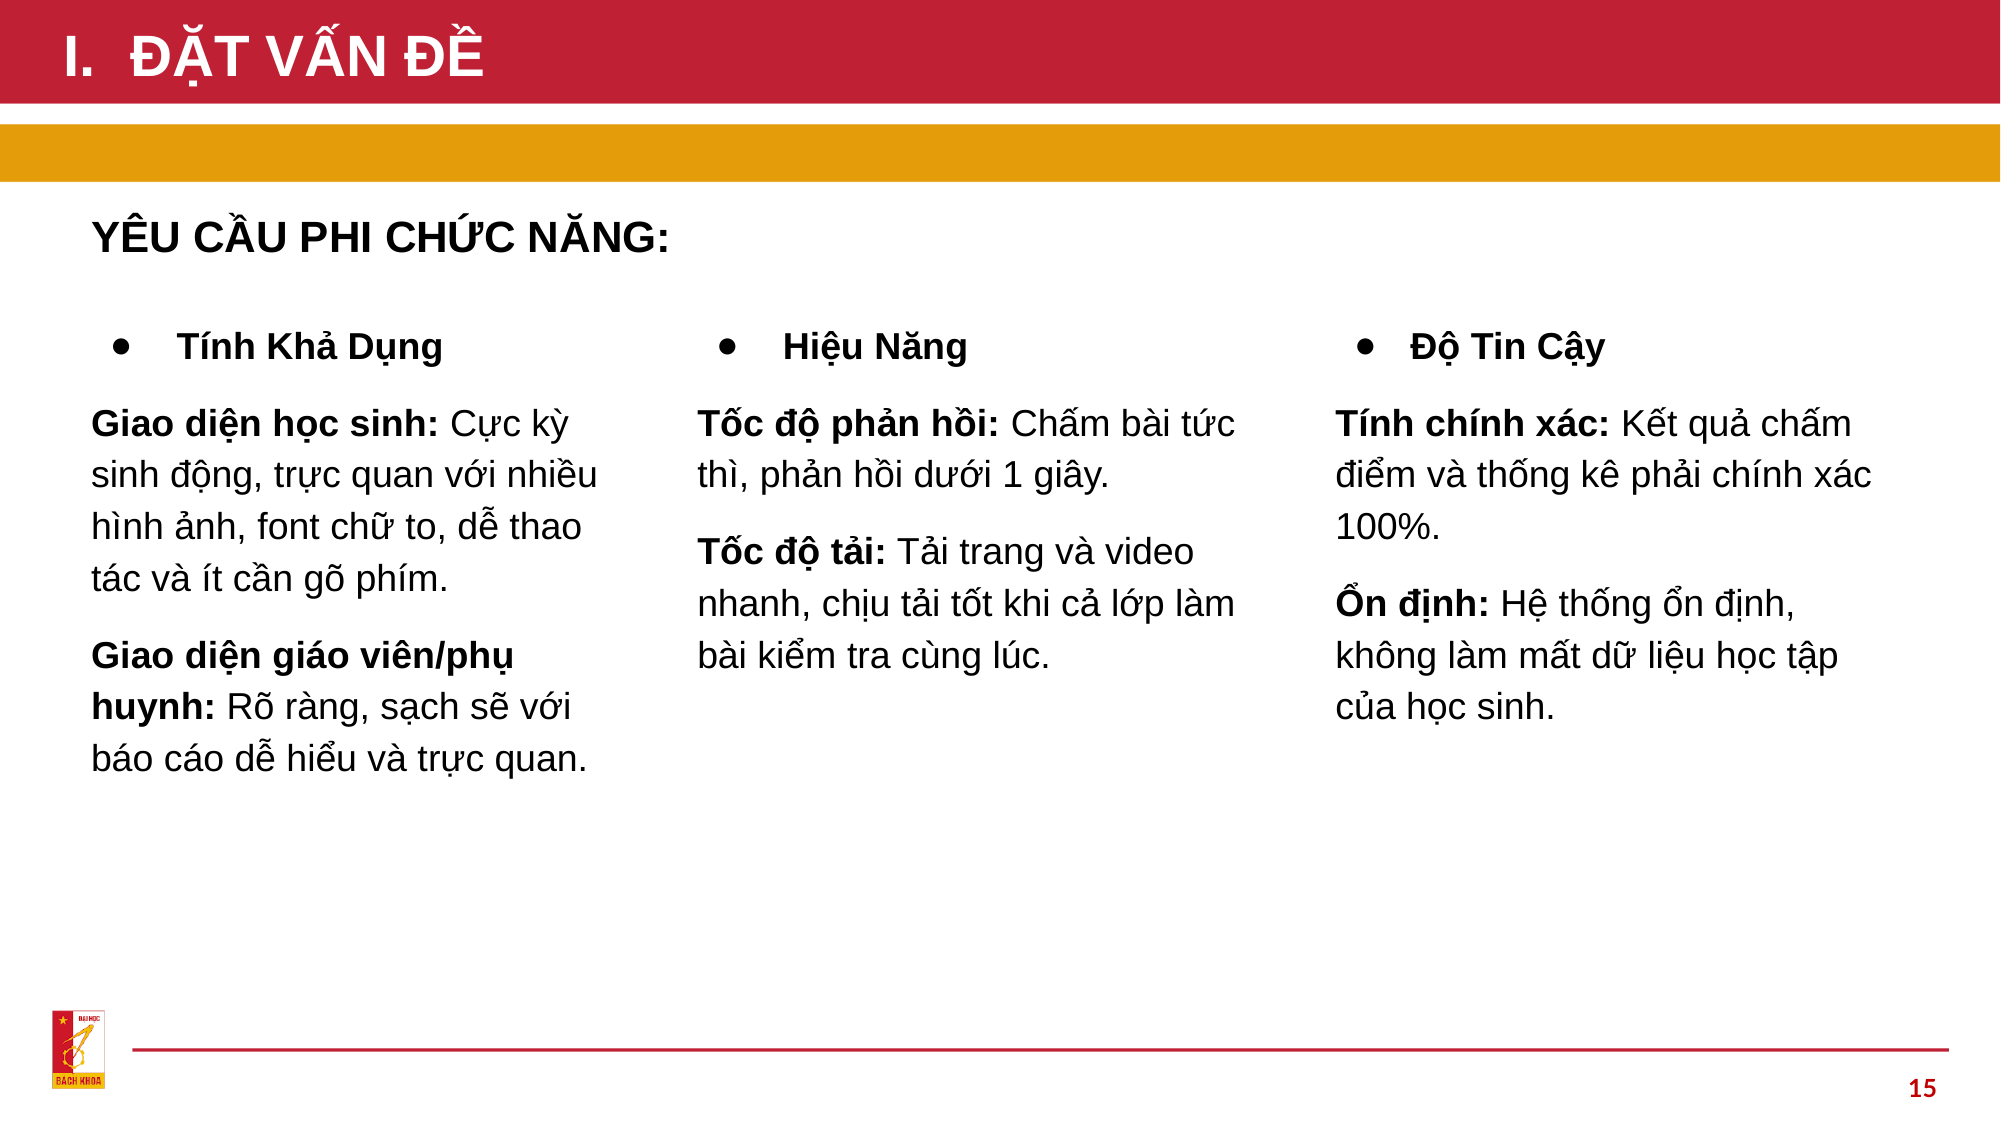

# ĐẶT VẤN ĐỀ
YÊU CẦU PHI CHỨC NĂNG:
 Tính Khả Dụng
Giao diện học sinh: Cực kỳ sinh động, trực quan với nhiều hình ảnh, font chữ to, dễ thao tác và ít cần gõ phím.
Giao diện giáo viên/phụ huynh: Rõ ràng, sạch sẽ với báo cáo dễ hiểu và trực quan.
 Hiệu Năng
Tốc độ phản hồi: Chấm bài tức thì, phản hồi dưới 1 giây.
Tốc độ tải: Tải trang và video nhanh, chịu tải tốt khi cả lớp làm bài kiểm tra cùng lúc.
Độ Tin Cậy
Tính chính xác: Kết quả chấm điểm và thống kê phải chính xác 100%.
Ổn định: Hệ thống ổn định, không làm mất dữ liệu học tập của học sinh.
15